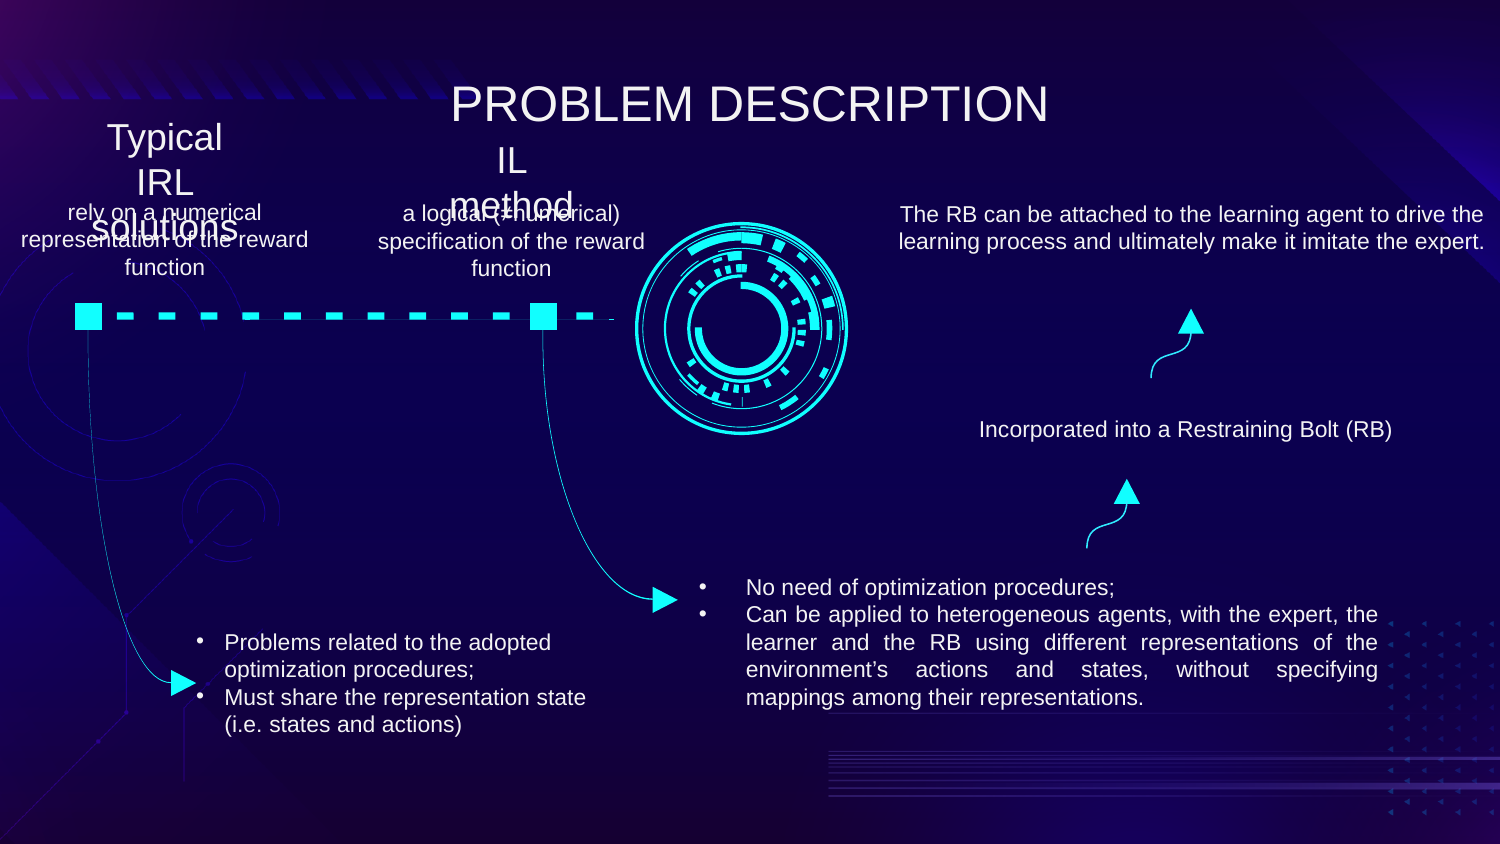

# PROBLEM DESCRIPTION
Typical IRL solutions
IL method
rely on a numerical representation of the reward function
a logical (≠numerical) specification of the reward function
The RB can be attached to the learning agent to drive the learning process and ultimately make it imitate the expert.

Incorporated into a Restraining Bolt (RB)

No need of optimization procedures;
Can be applied to heterogeneous agents, with the expert, the learner and the RB using different representations of the environment’s actions and states, without specifying mappings among their representations.

Problems related to the adopted optimization procedures;
Must share the representation state (i.e. states and actions)